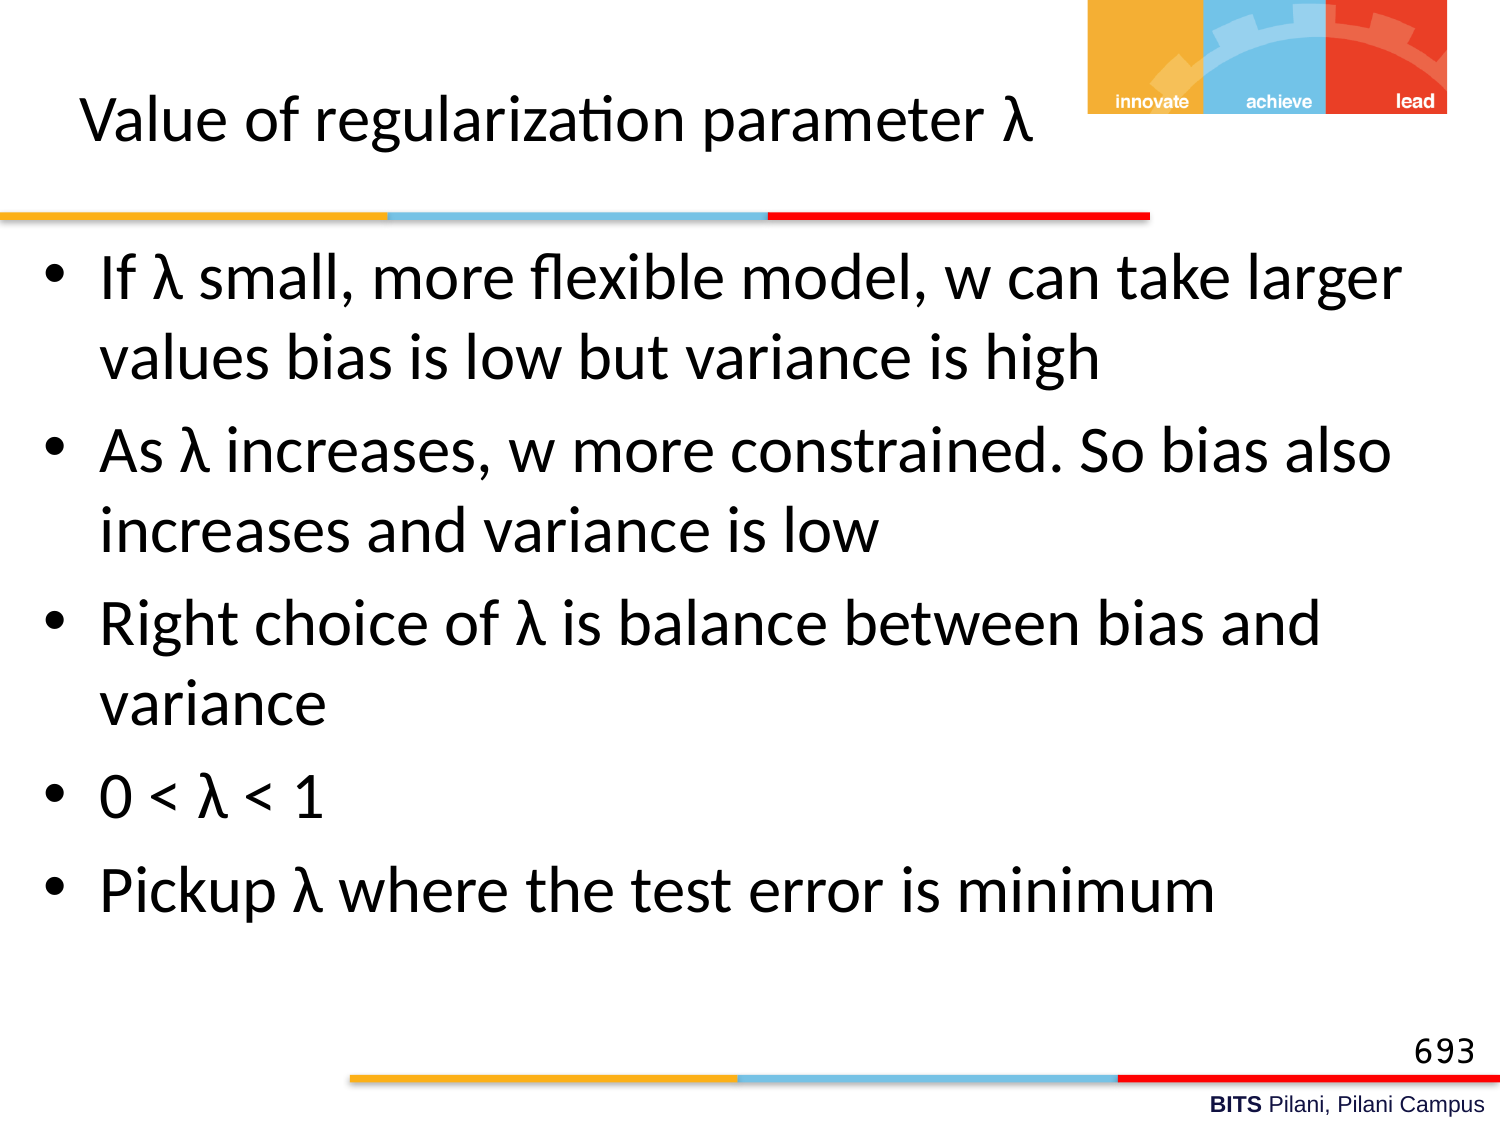

# Value of regularization parameter λ
If λ small, more flexible model, w can take larger values bias is low but variance is high
As λ increases, w more constrained. So bias also increases and variance is low
Right choice of λ is balance between bias and variance
0 < λ < 1
Pickup λ where the test error is minimum

693